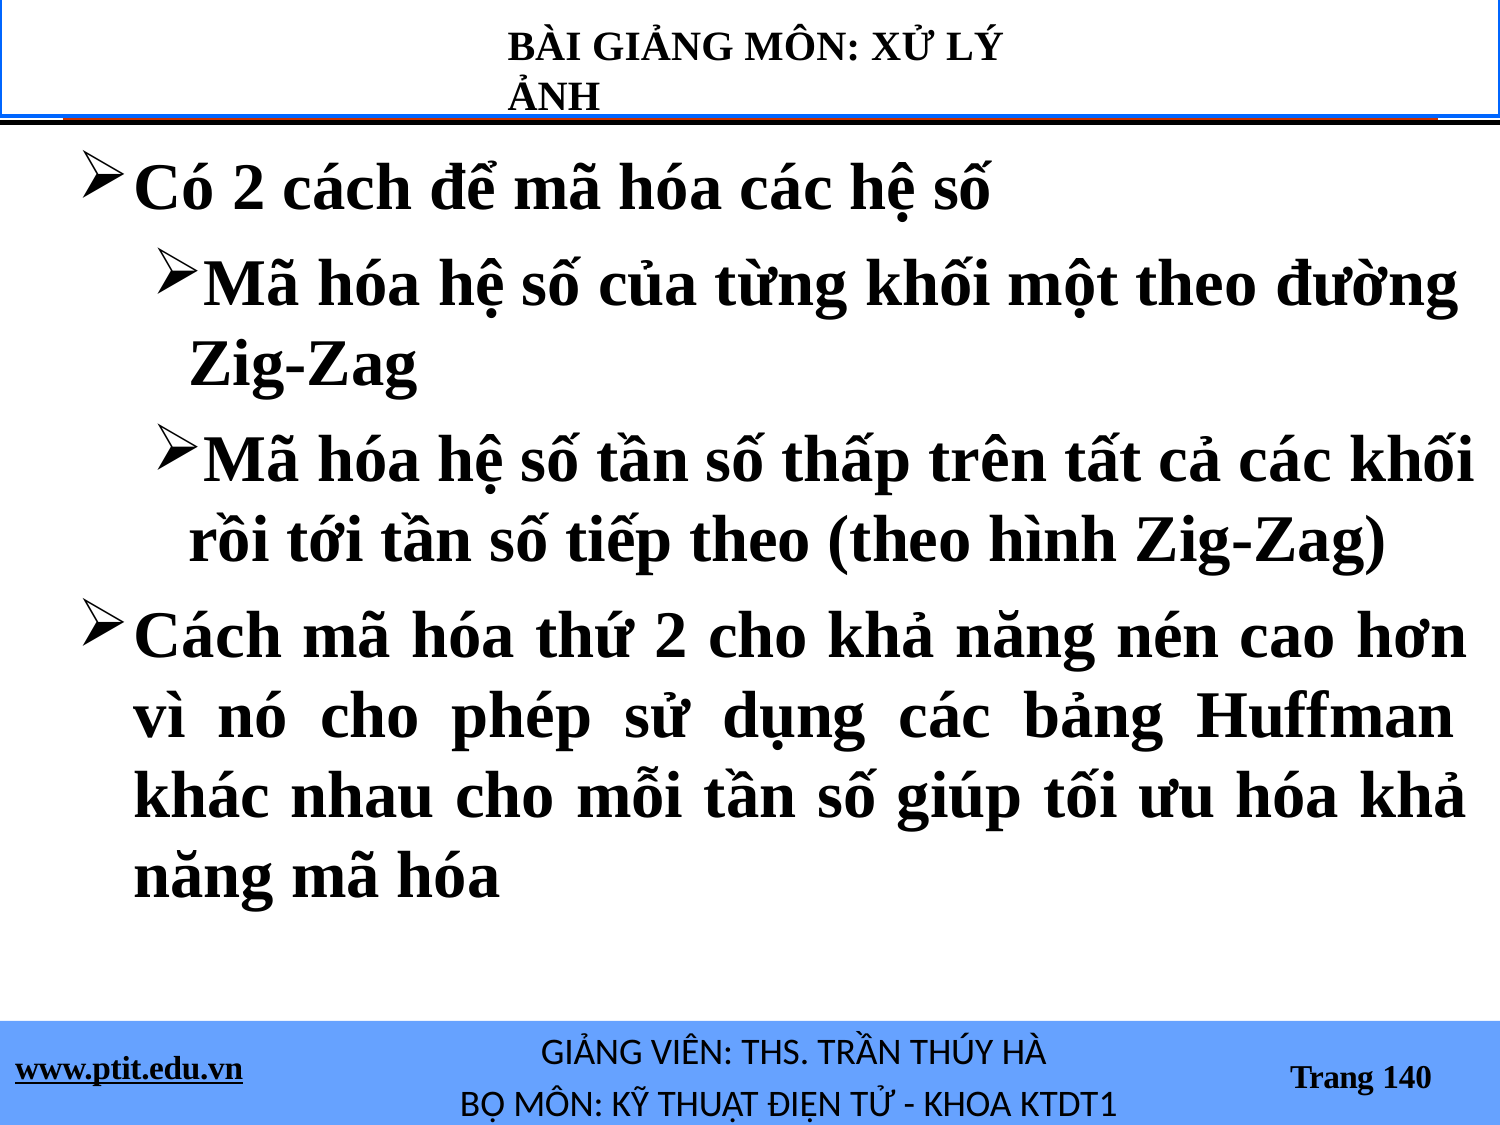

BÀI GIẢNG MÔN: XỬ LÝ ẢNH
Có 2 cách để mã hóa các hệ số
Mã hóa hệ số của từng khối một theo đường  Zig-Zag
Mã hóa hệ số tần số thấp trên tất cả các khối  rồi tới tần số tiếp theo (theo hình Zig-Zag)
Cách mã hóa thứ 2 cho khả năng nén cao hơn  vì nó cho phép sử dụng các bảng Huffman  khác nhau cho mỗi tần số giúp tối ưu hóa khả  năng mã hóa

GIẢNG VIÊN: THS. TRẦN THÚY HÀ
BỘ MÔN: KỸ THUẬT ĐIỆN TỬ - KHOA KTDT1
www.ptit.edu.vn
Trang 140